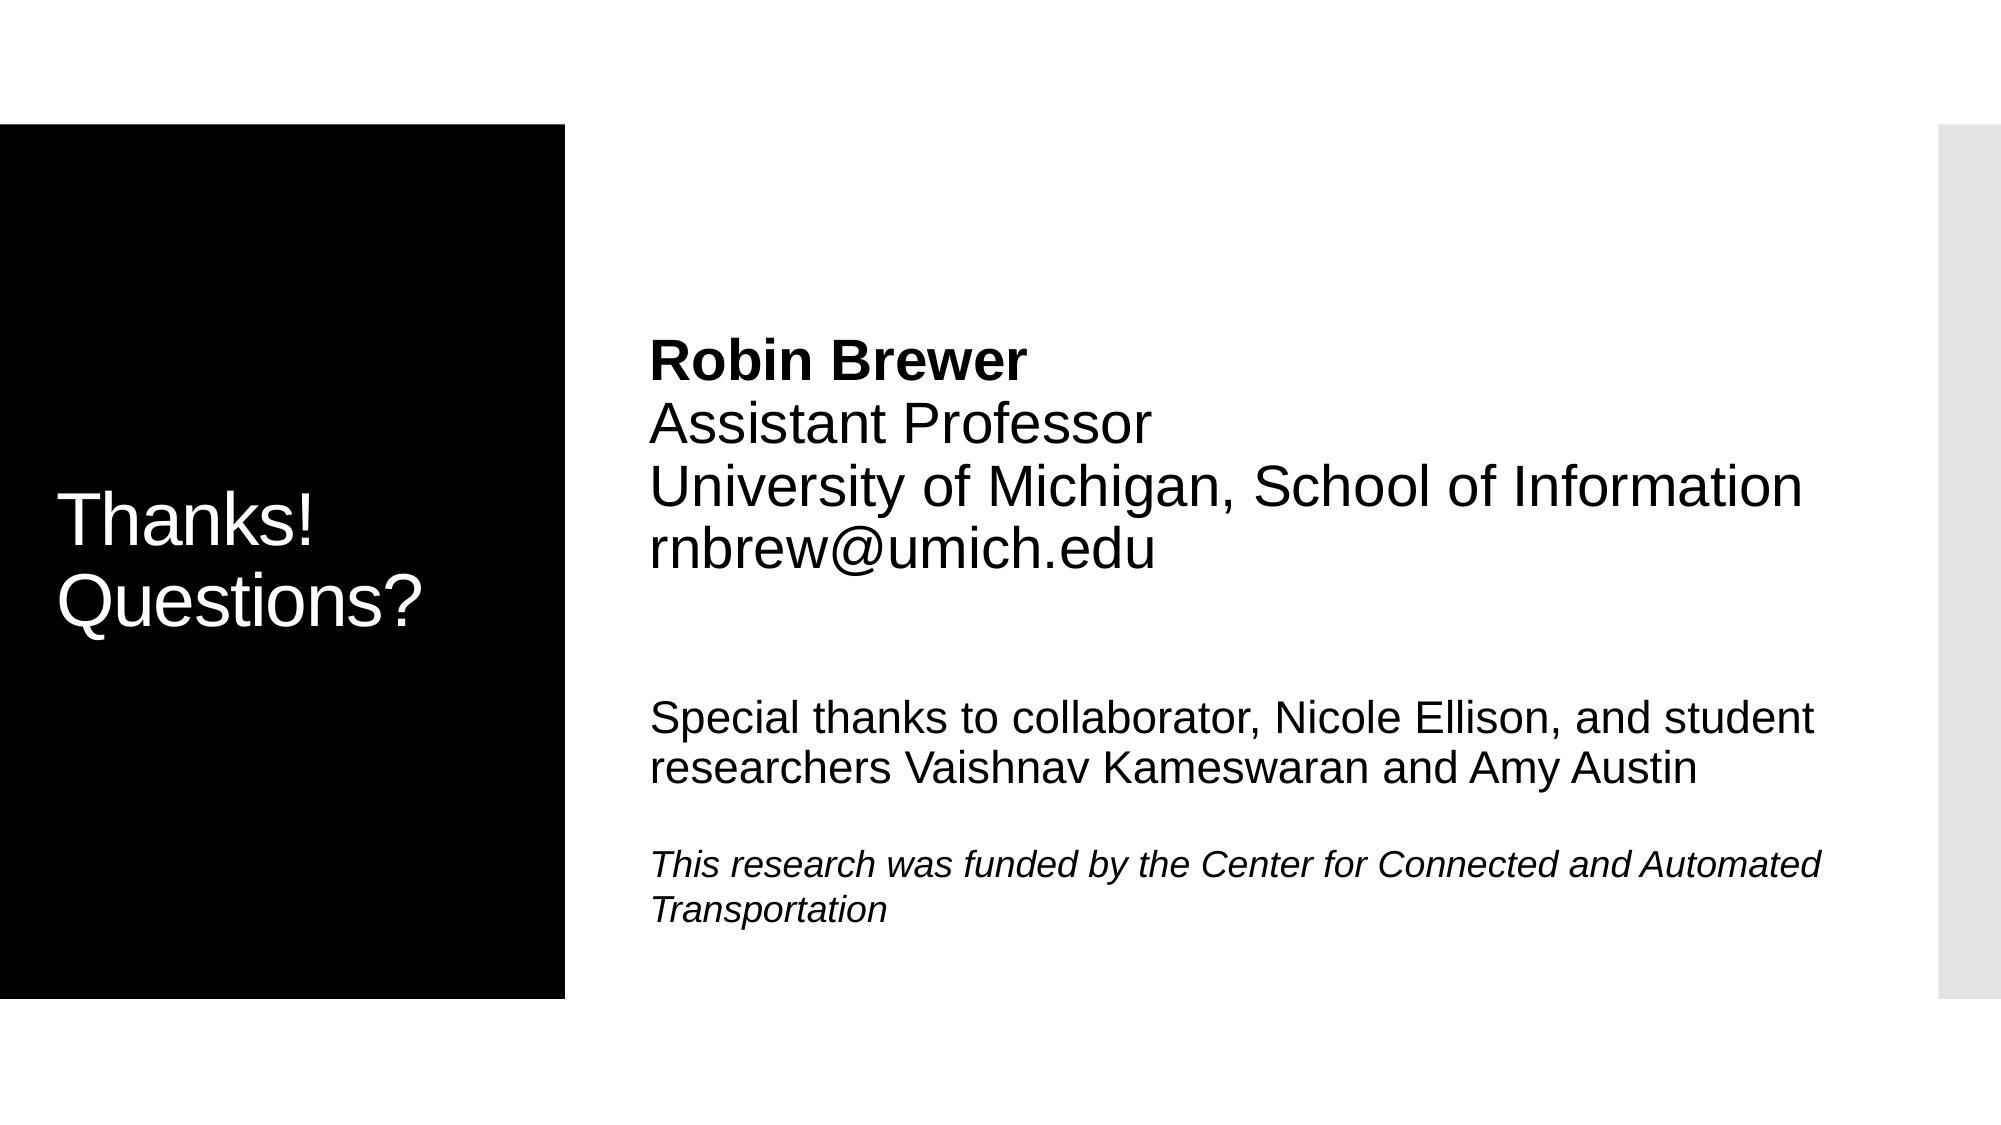

Robin Brewer
Assistant Professor
University of Michigan, School of Information
rnbrew@umich.edu

Special thanks to collaborator, Nicole Ellison, and student researchers Vaishnav Kameswaran and Amy Austin
# Thanks! Questions?
This research was funded by the Center for Connected and Automated Transportation